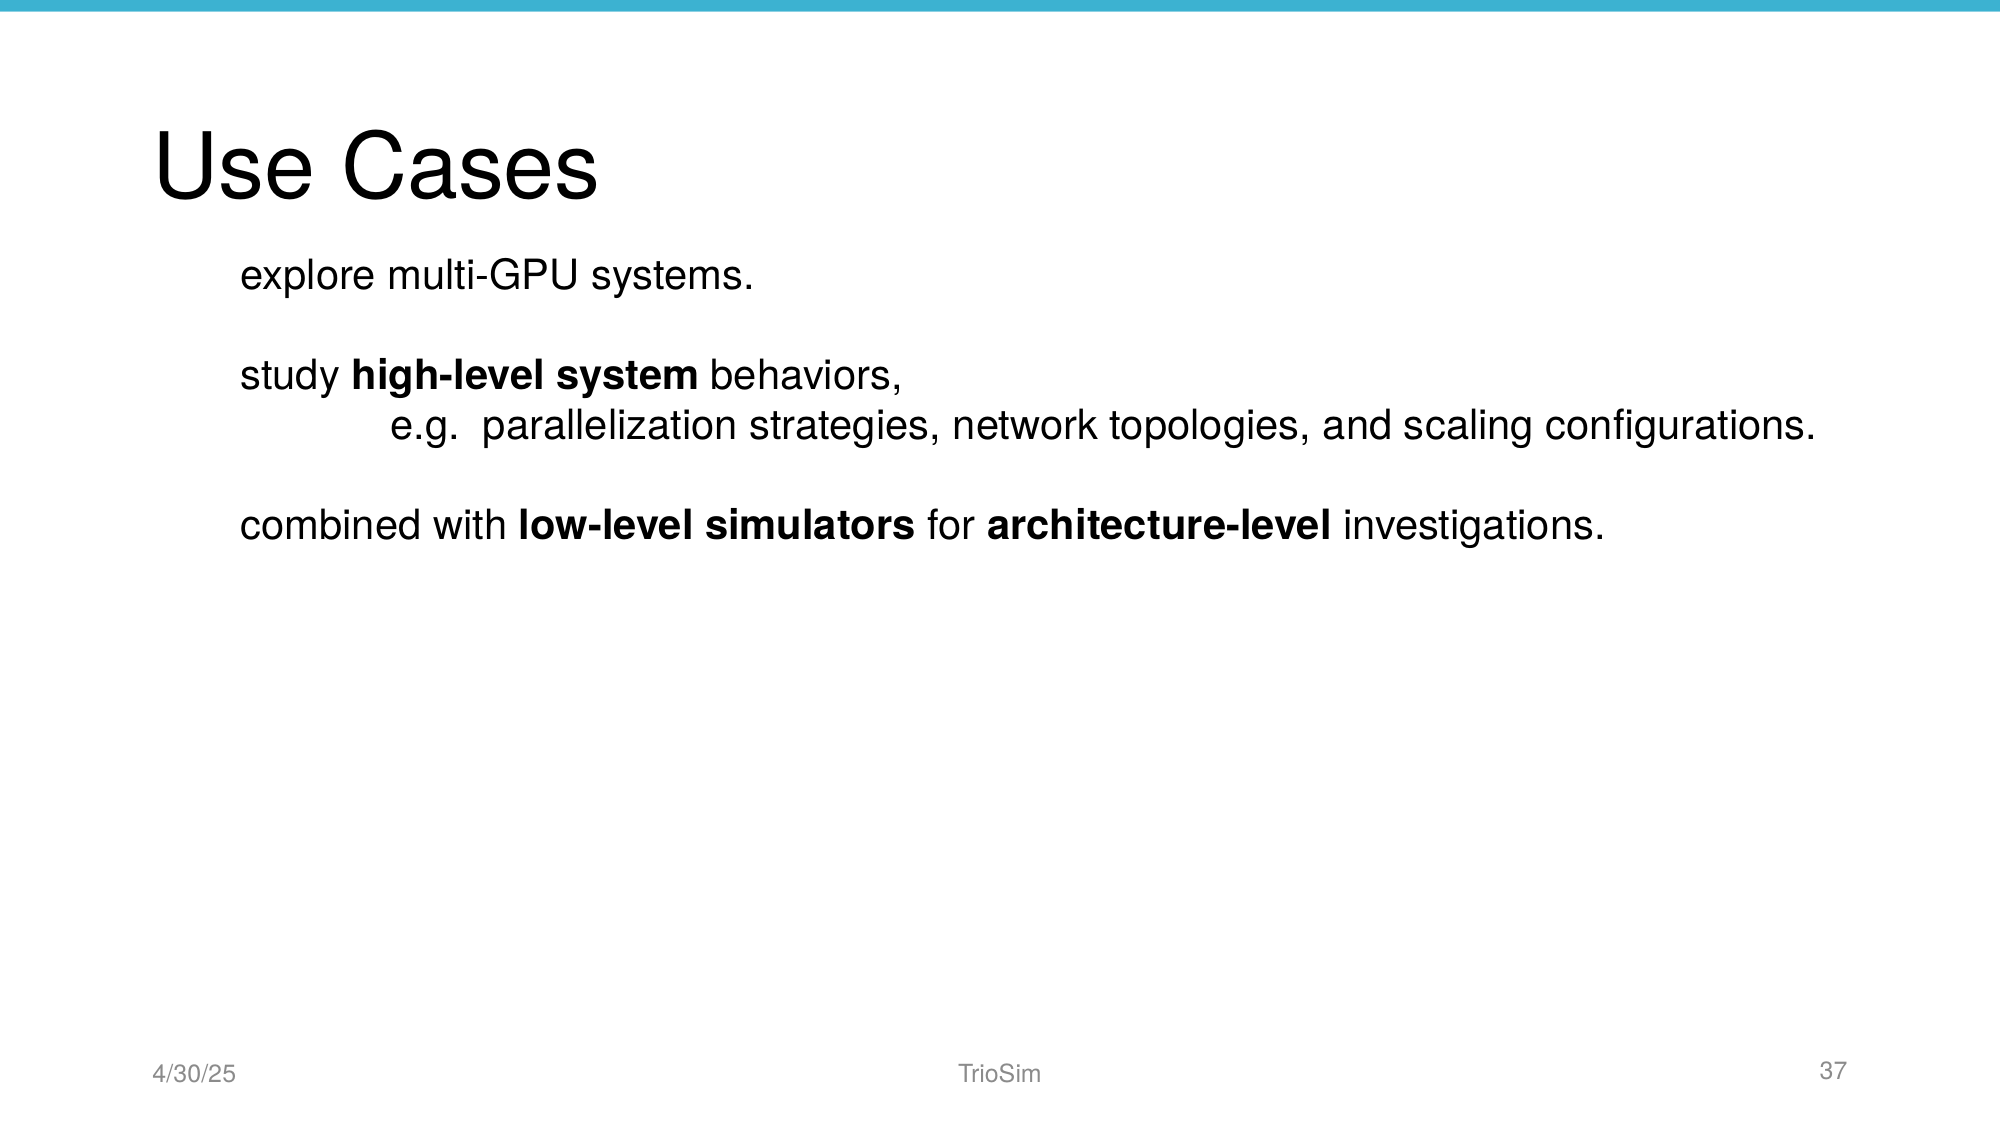

# Use Cases
explore multi-GPU systems.

study high-level system behaviors,
	e.g.  parallelization strategies, network topologies, and scaling configurations.

combined with low-level simulators for architecture-level investigations.
4/30/25
TrioSim
37